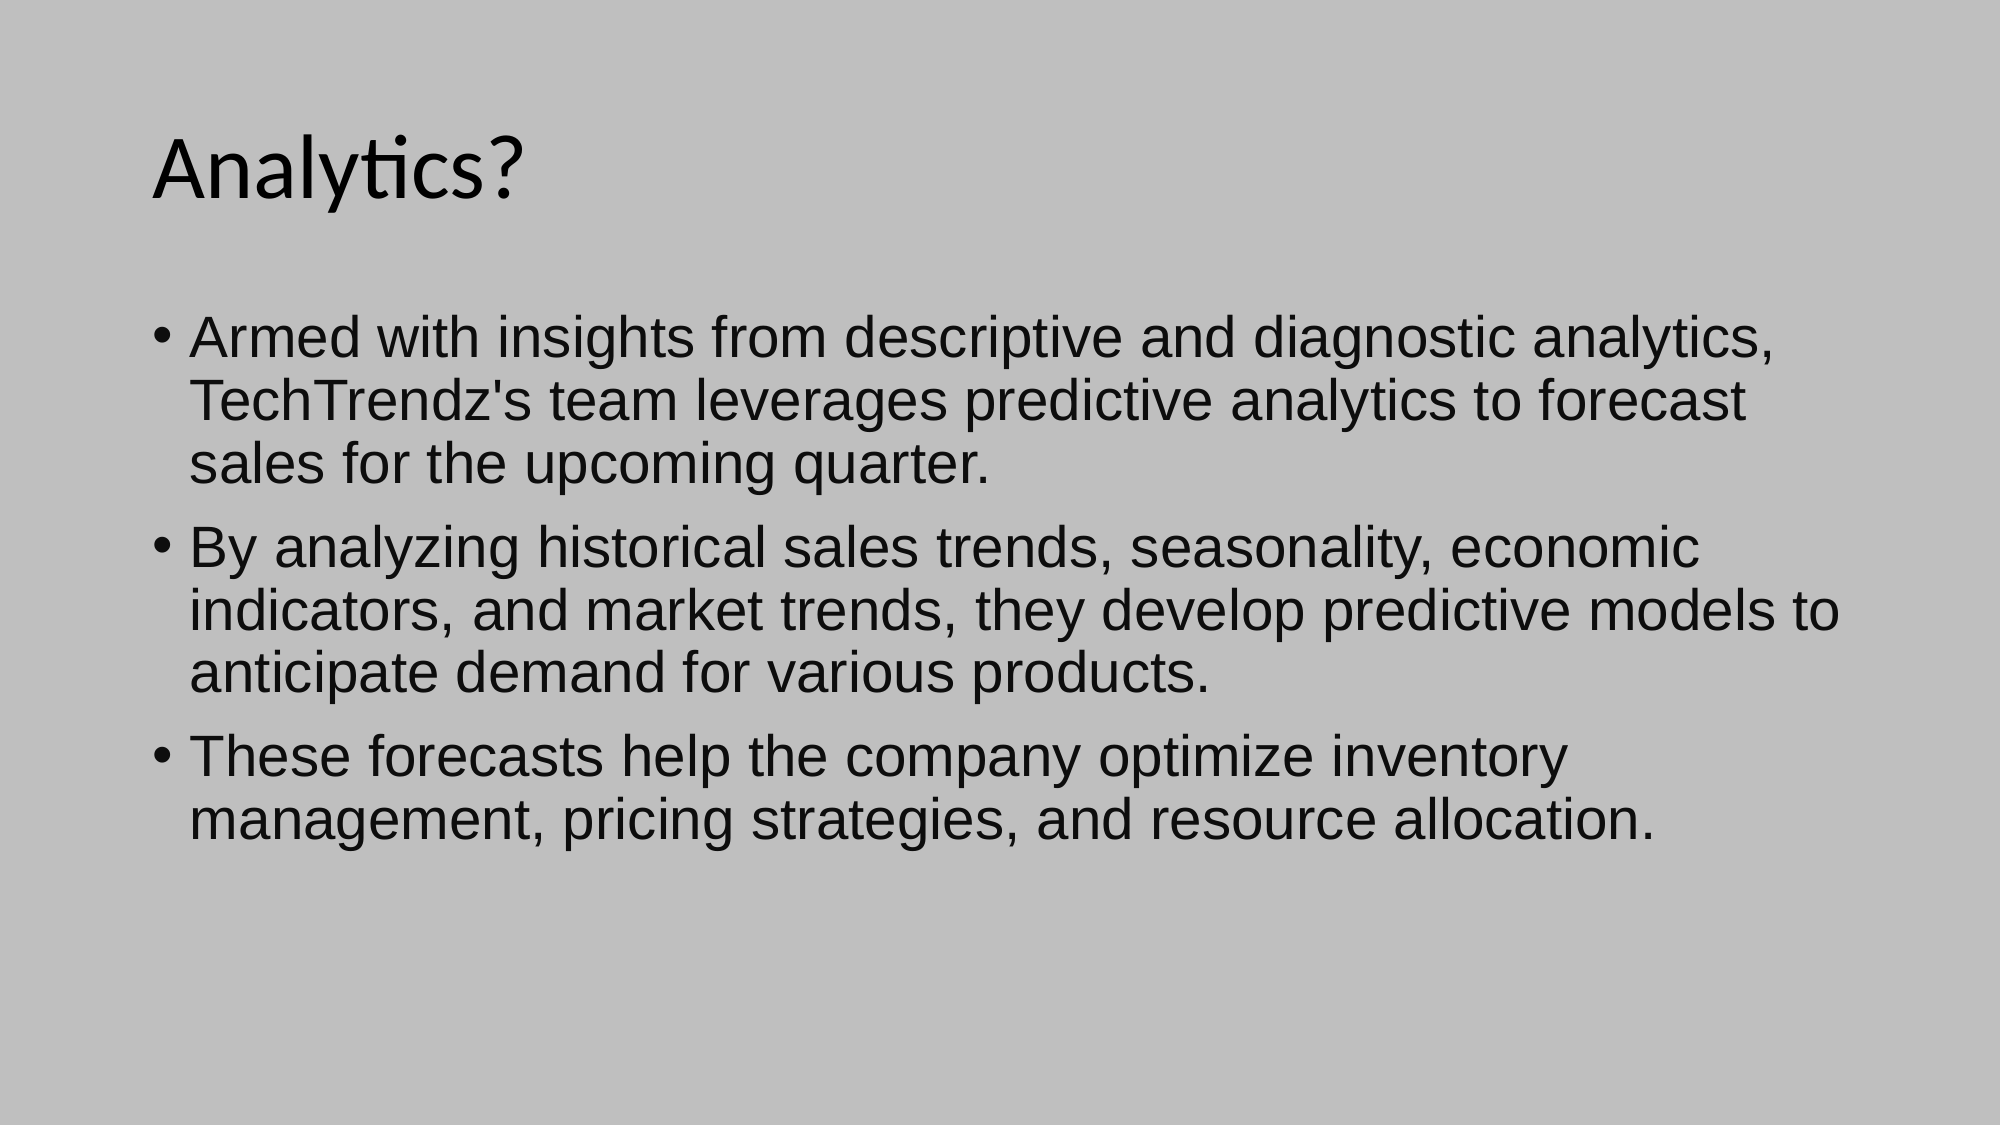

# Analytics?
Armed with insights from descriptive and diagnostic analytics, TechTrendz's team leverages predictive analytics to forecast sales for the upcoming quarter.
By analyzing historical sales trends, seasonality, economic indicators, and market trends, they develop predictive models to anticipate demand for various products.
These forecasts help the company optimize inventory management, pricing strategies, and resource allocation.